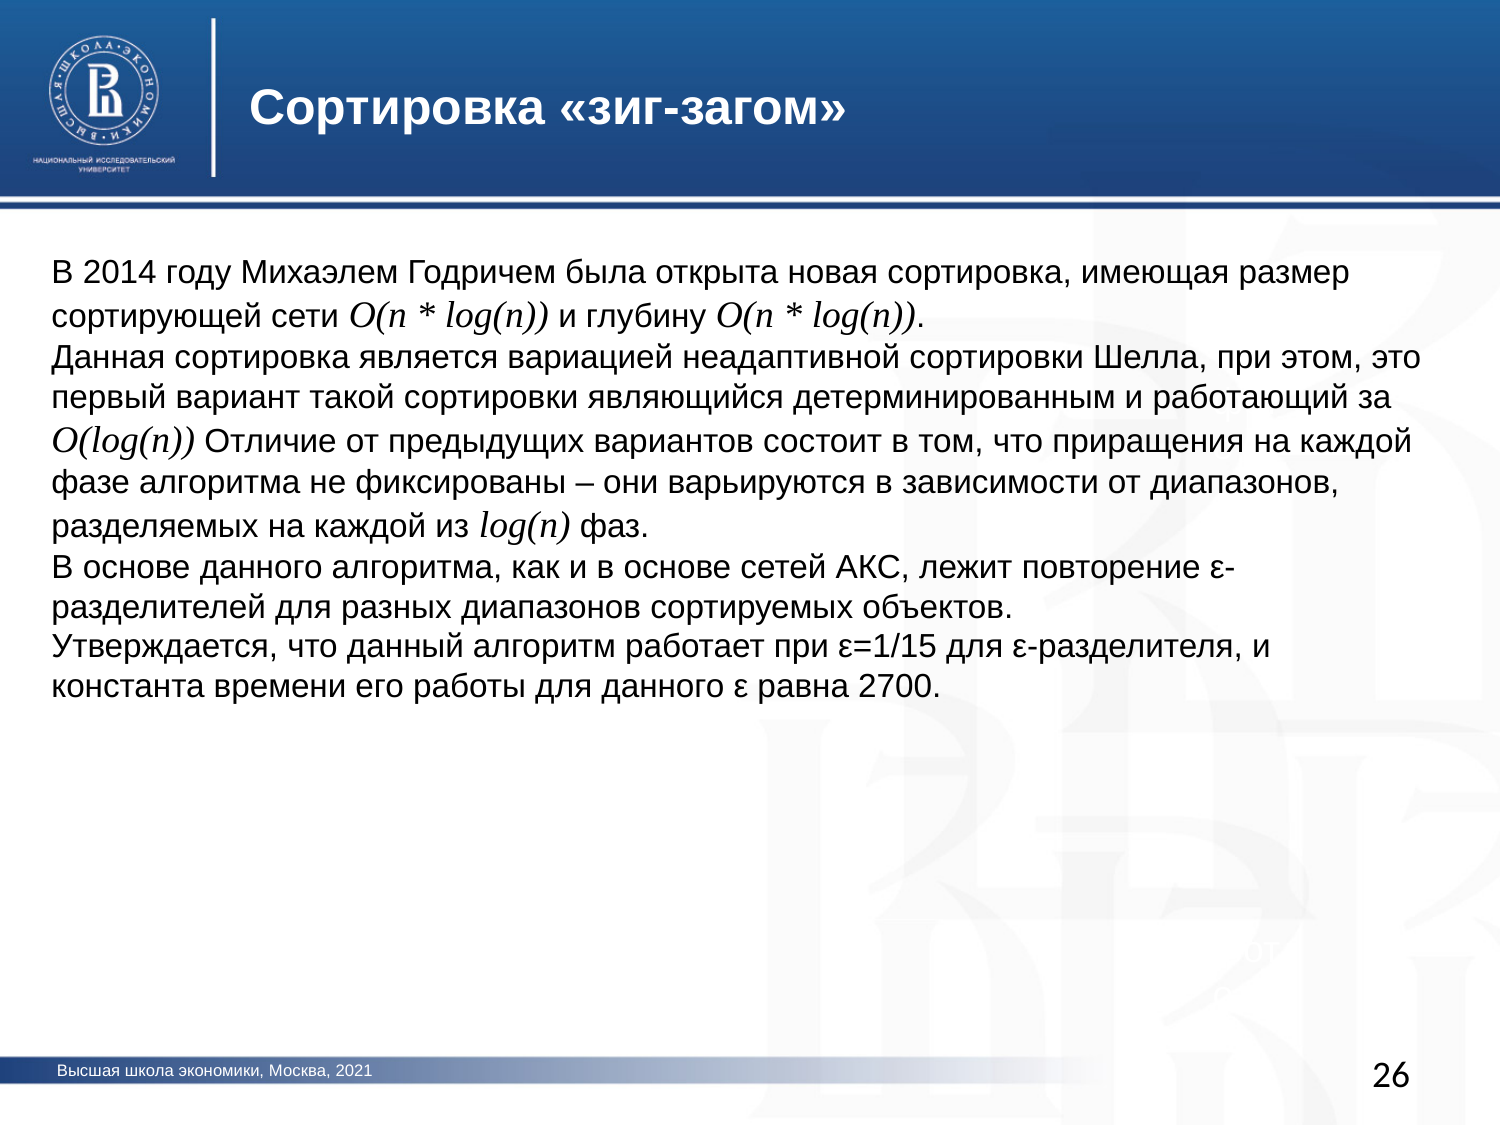

Сортировка «зиг-загом»
В 2014 году Михаэлем Годричем была открыта новая сортировка, имеющая размер сортирующей сети O(n * log(n)) и глубину O(n * log(n)).
Данная сортировка является вариацией неадаптивной сортировки Шелла, при этом, это первый вариант такой сортировки являющийся детерминированным и работающий за O(log(n)) Отличие от предыдущих вариантов состоит в том, что приращения на каждой фазе алгоритма не фиксированы – они варьируются в зависимости от диапазонов, разделяемых на каждой из log(n) фаз.
В основе данного алгоритма, как и в основе сетей АКС, лежит повторение ε-разделителей для разных диапазонов сортируемых объектов.
Утверждается, что данный алгоритм работает при ε=1/15 для ε-разделителя, и константа времени его работы для данного ε равна 2700.

фото
фото
26
Высшая школа экономики, Москва, 2021